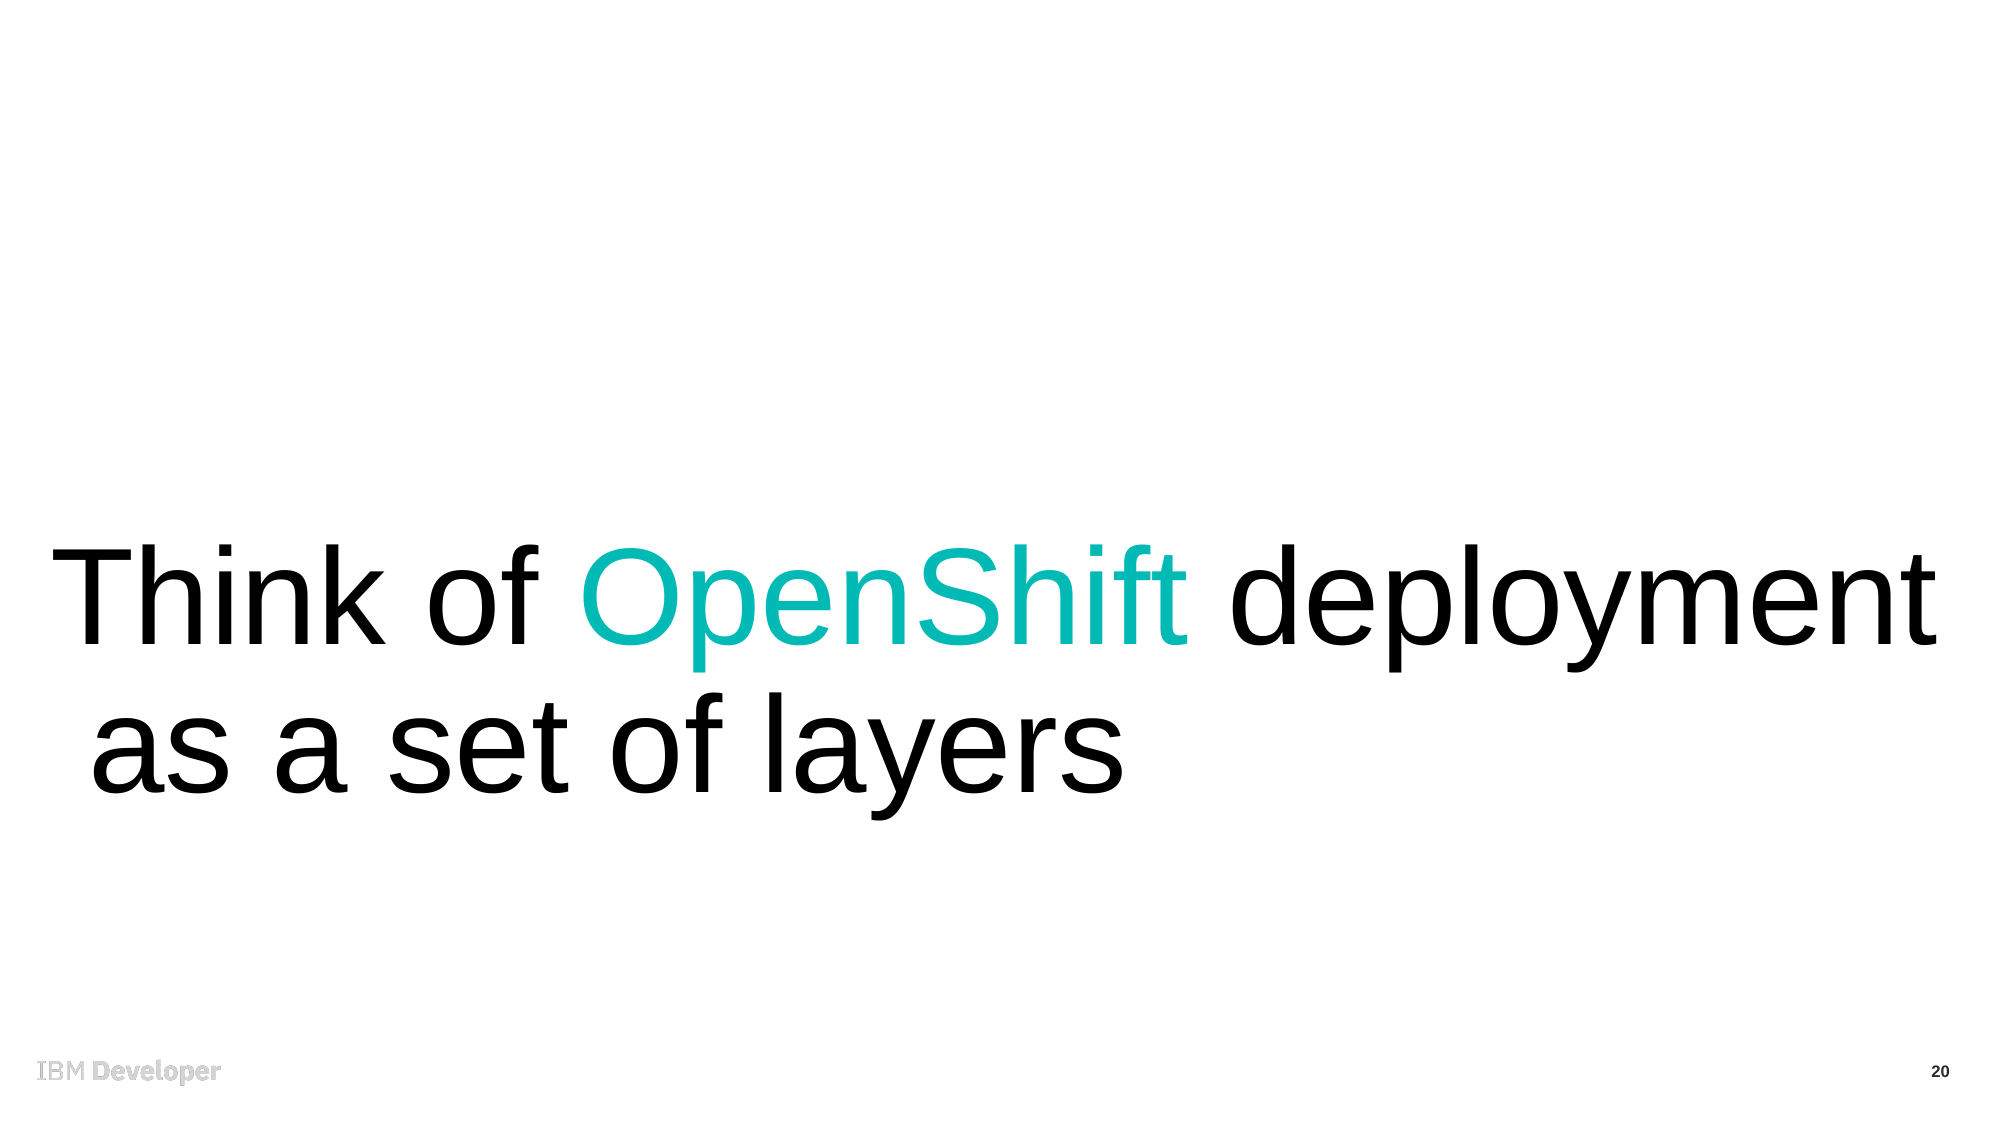

# Think of OpenShift deployment   as a set of layers
20